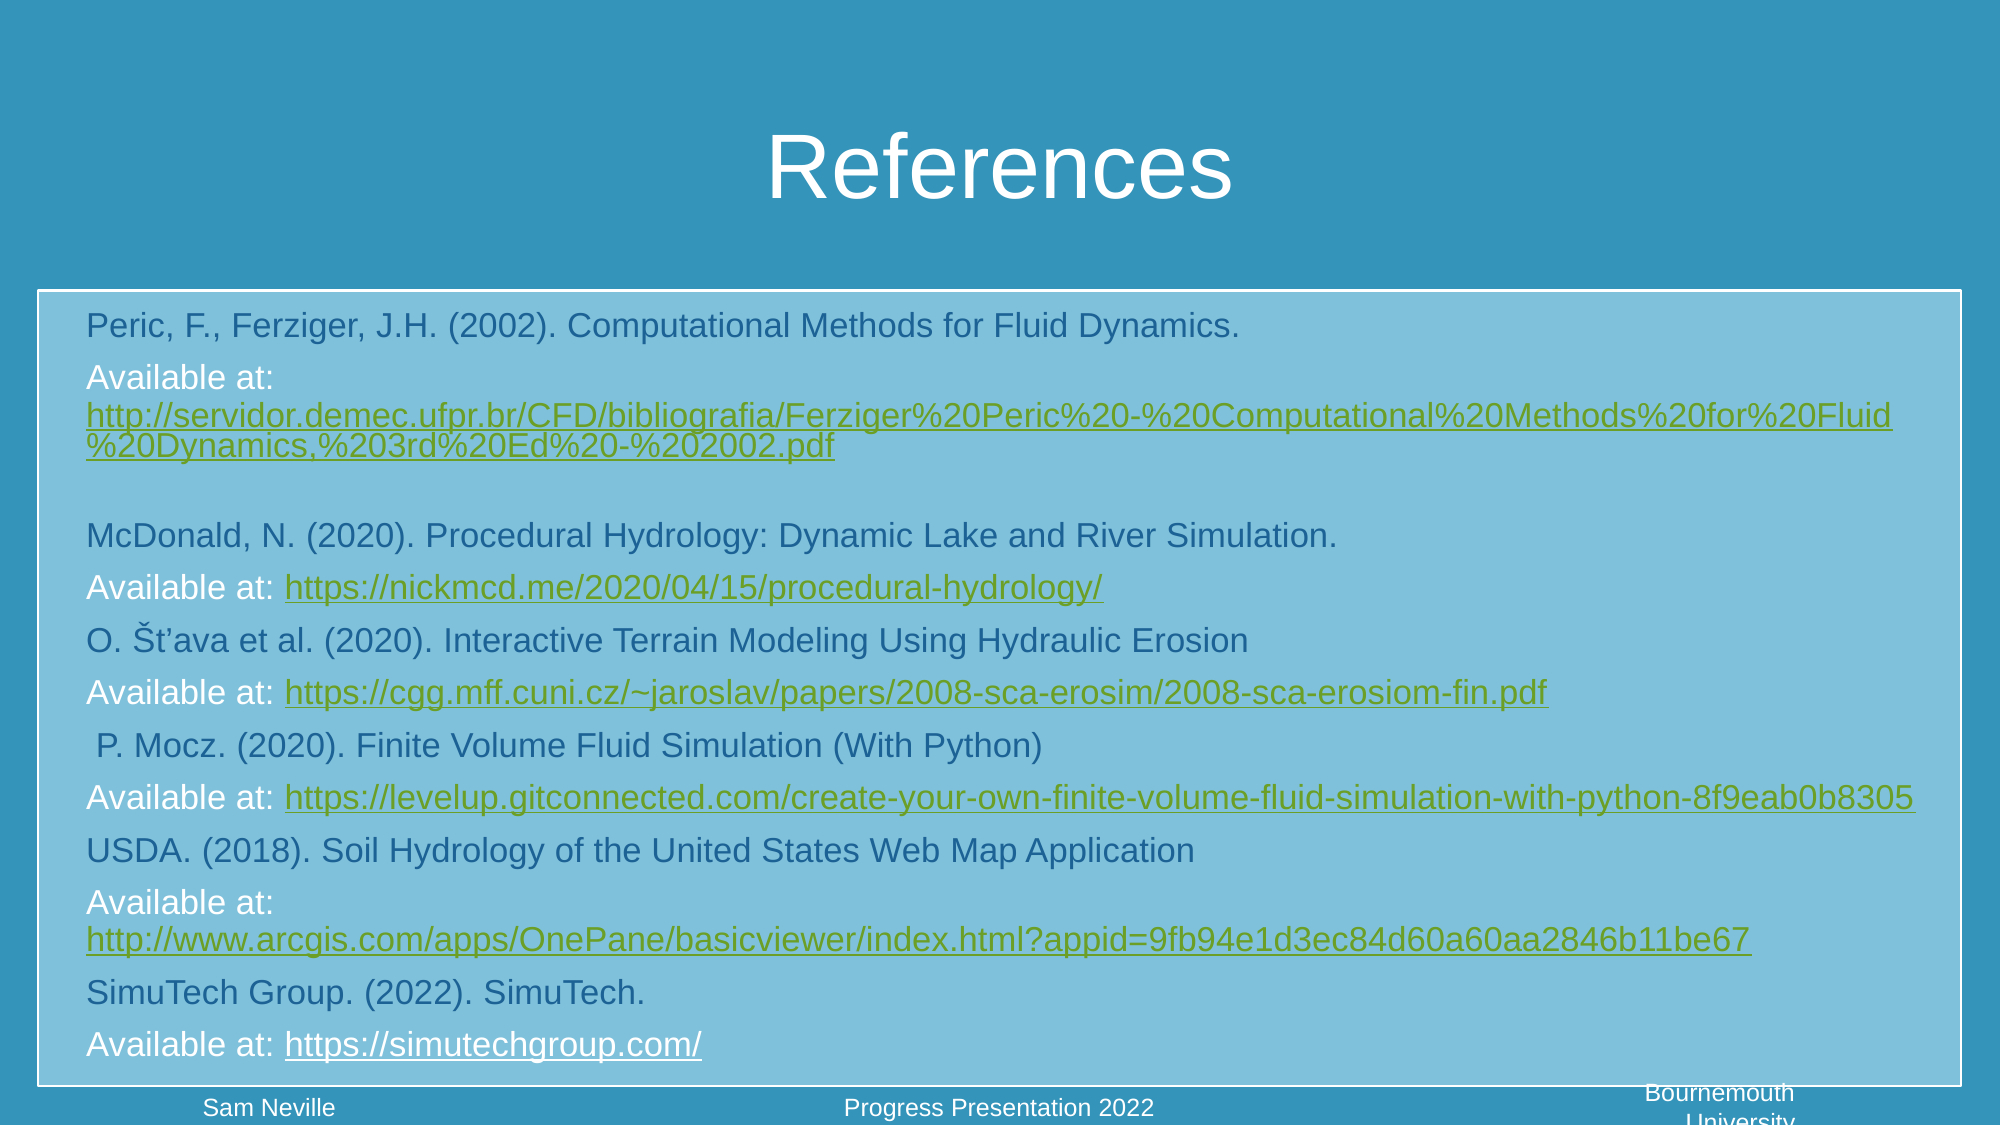

# References
Peric, F., Ferziger, J.H. (2002). Computational Methods for Fluid Dynamics.
Available at: http://servidor.demec.ufpr.br/CFD/bibliografia/Ferziger%20Peric%20-%20Computational%20Methods%20for%20Fluid%20Dynamics,%203rd%20Ed%20-%202002.pdf
McDonald, N. (2020). Procedural Hydrology: Dynamic Lake and River Simulation.
Available at: https://nickmcd.me/2020/04/15/procedural-hydrology/
O. Št’ava et al. (2020). Interactive Terrain Modeling Using Hydraulic Erosion
Available at: https://cgg.mff.cuni.cz/~jaroslav/papers/2008-sca-erosim/2008-sca-erosiom-fin.pdf
 P. Mocz. (2020). Finite Volume Fluid Simulation (With Python)
Available at: https://levelup.gitconnected.com/create-your-own-finite-volume-fluid-simulation-with-python-8f9eab0b8305
USDA. (2018). Soil Hydrology of the United States Web Map Application
Available at: http://www.arcgis.com/apps/OnePane/basicviewer/index.html?appid=9fb94e1d3ec84d60a60aa2846b11be67
SimuTech Group. (2022). SimuTech.
Available at: https://simutechgroup.com/